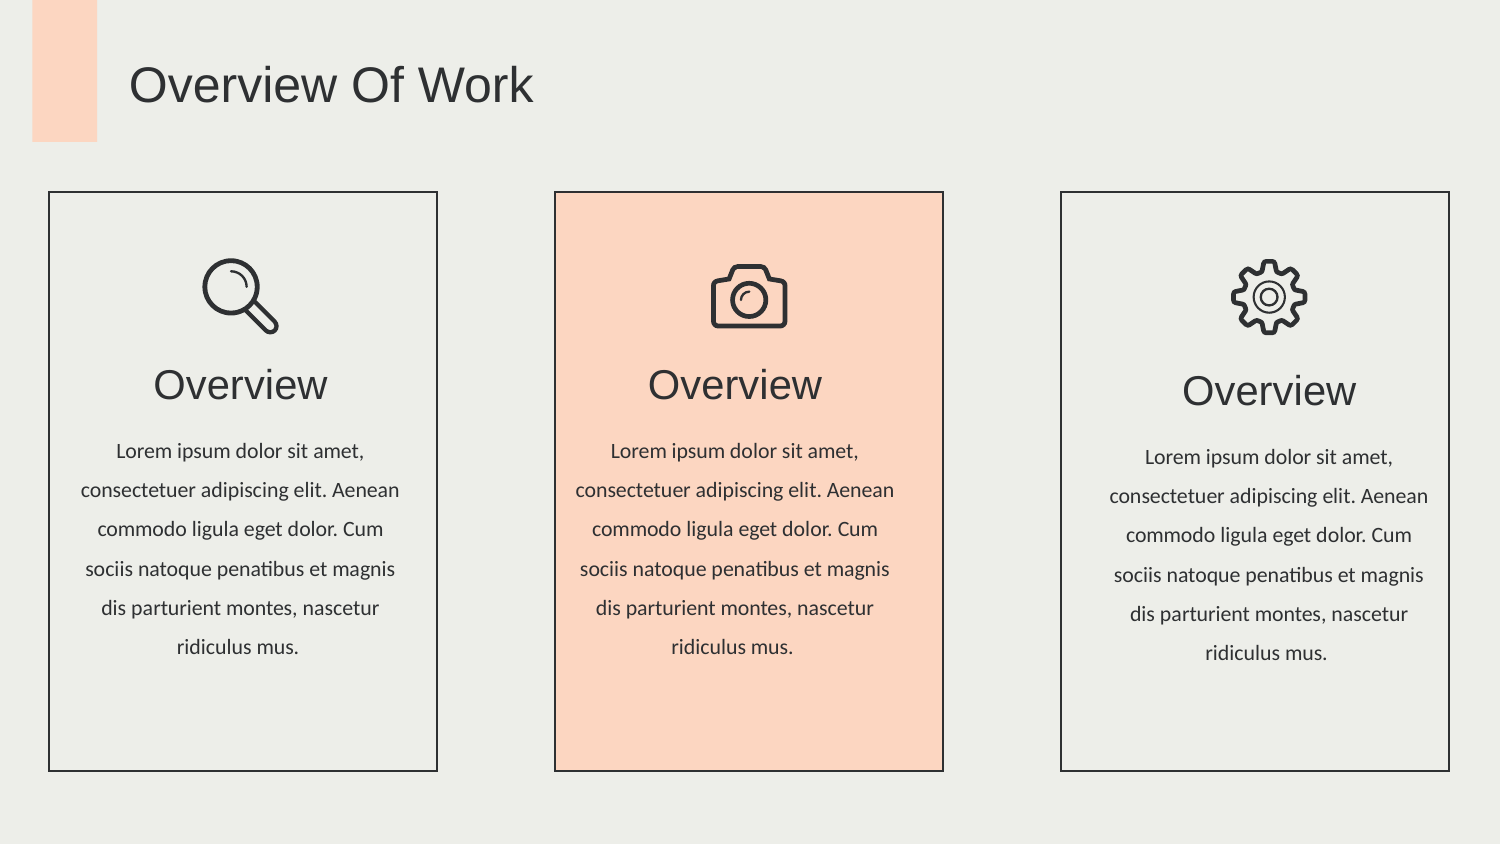

Overview Of Work

Overview
Overview
Overview
Lorem ipsum dolor sit amet, consectetuer adipiscing elit. Aenean commodo ligula eget dolor. Cum sociis natoque penatibus et magnis dis parturient montes, nascetur ridiculus mus.
Lorem ipsum dolor sit amet, consectetuer adipiscing elit. Aenean commodo ligula eget dolor. Cum sociis natoque penatibus et magnis dis parturient montes, nascetur ridiculus mus.
Lorem ipsum dolor sit amet, consectetuer adipiscing elit. Aenean commodo ligula eget dolor. Cum sociis natoque penatibus et magnis dis parturient montes, nascetur ridiculus mus.